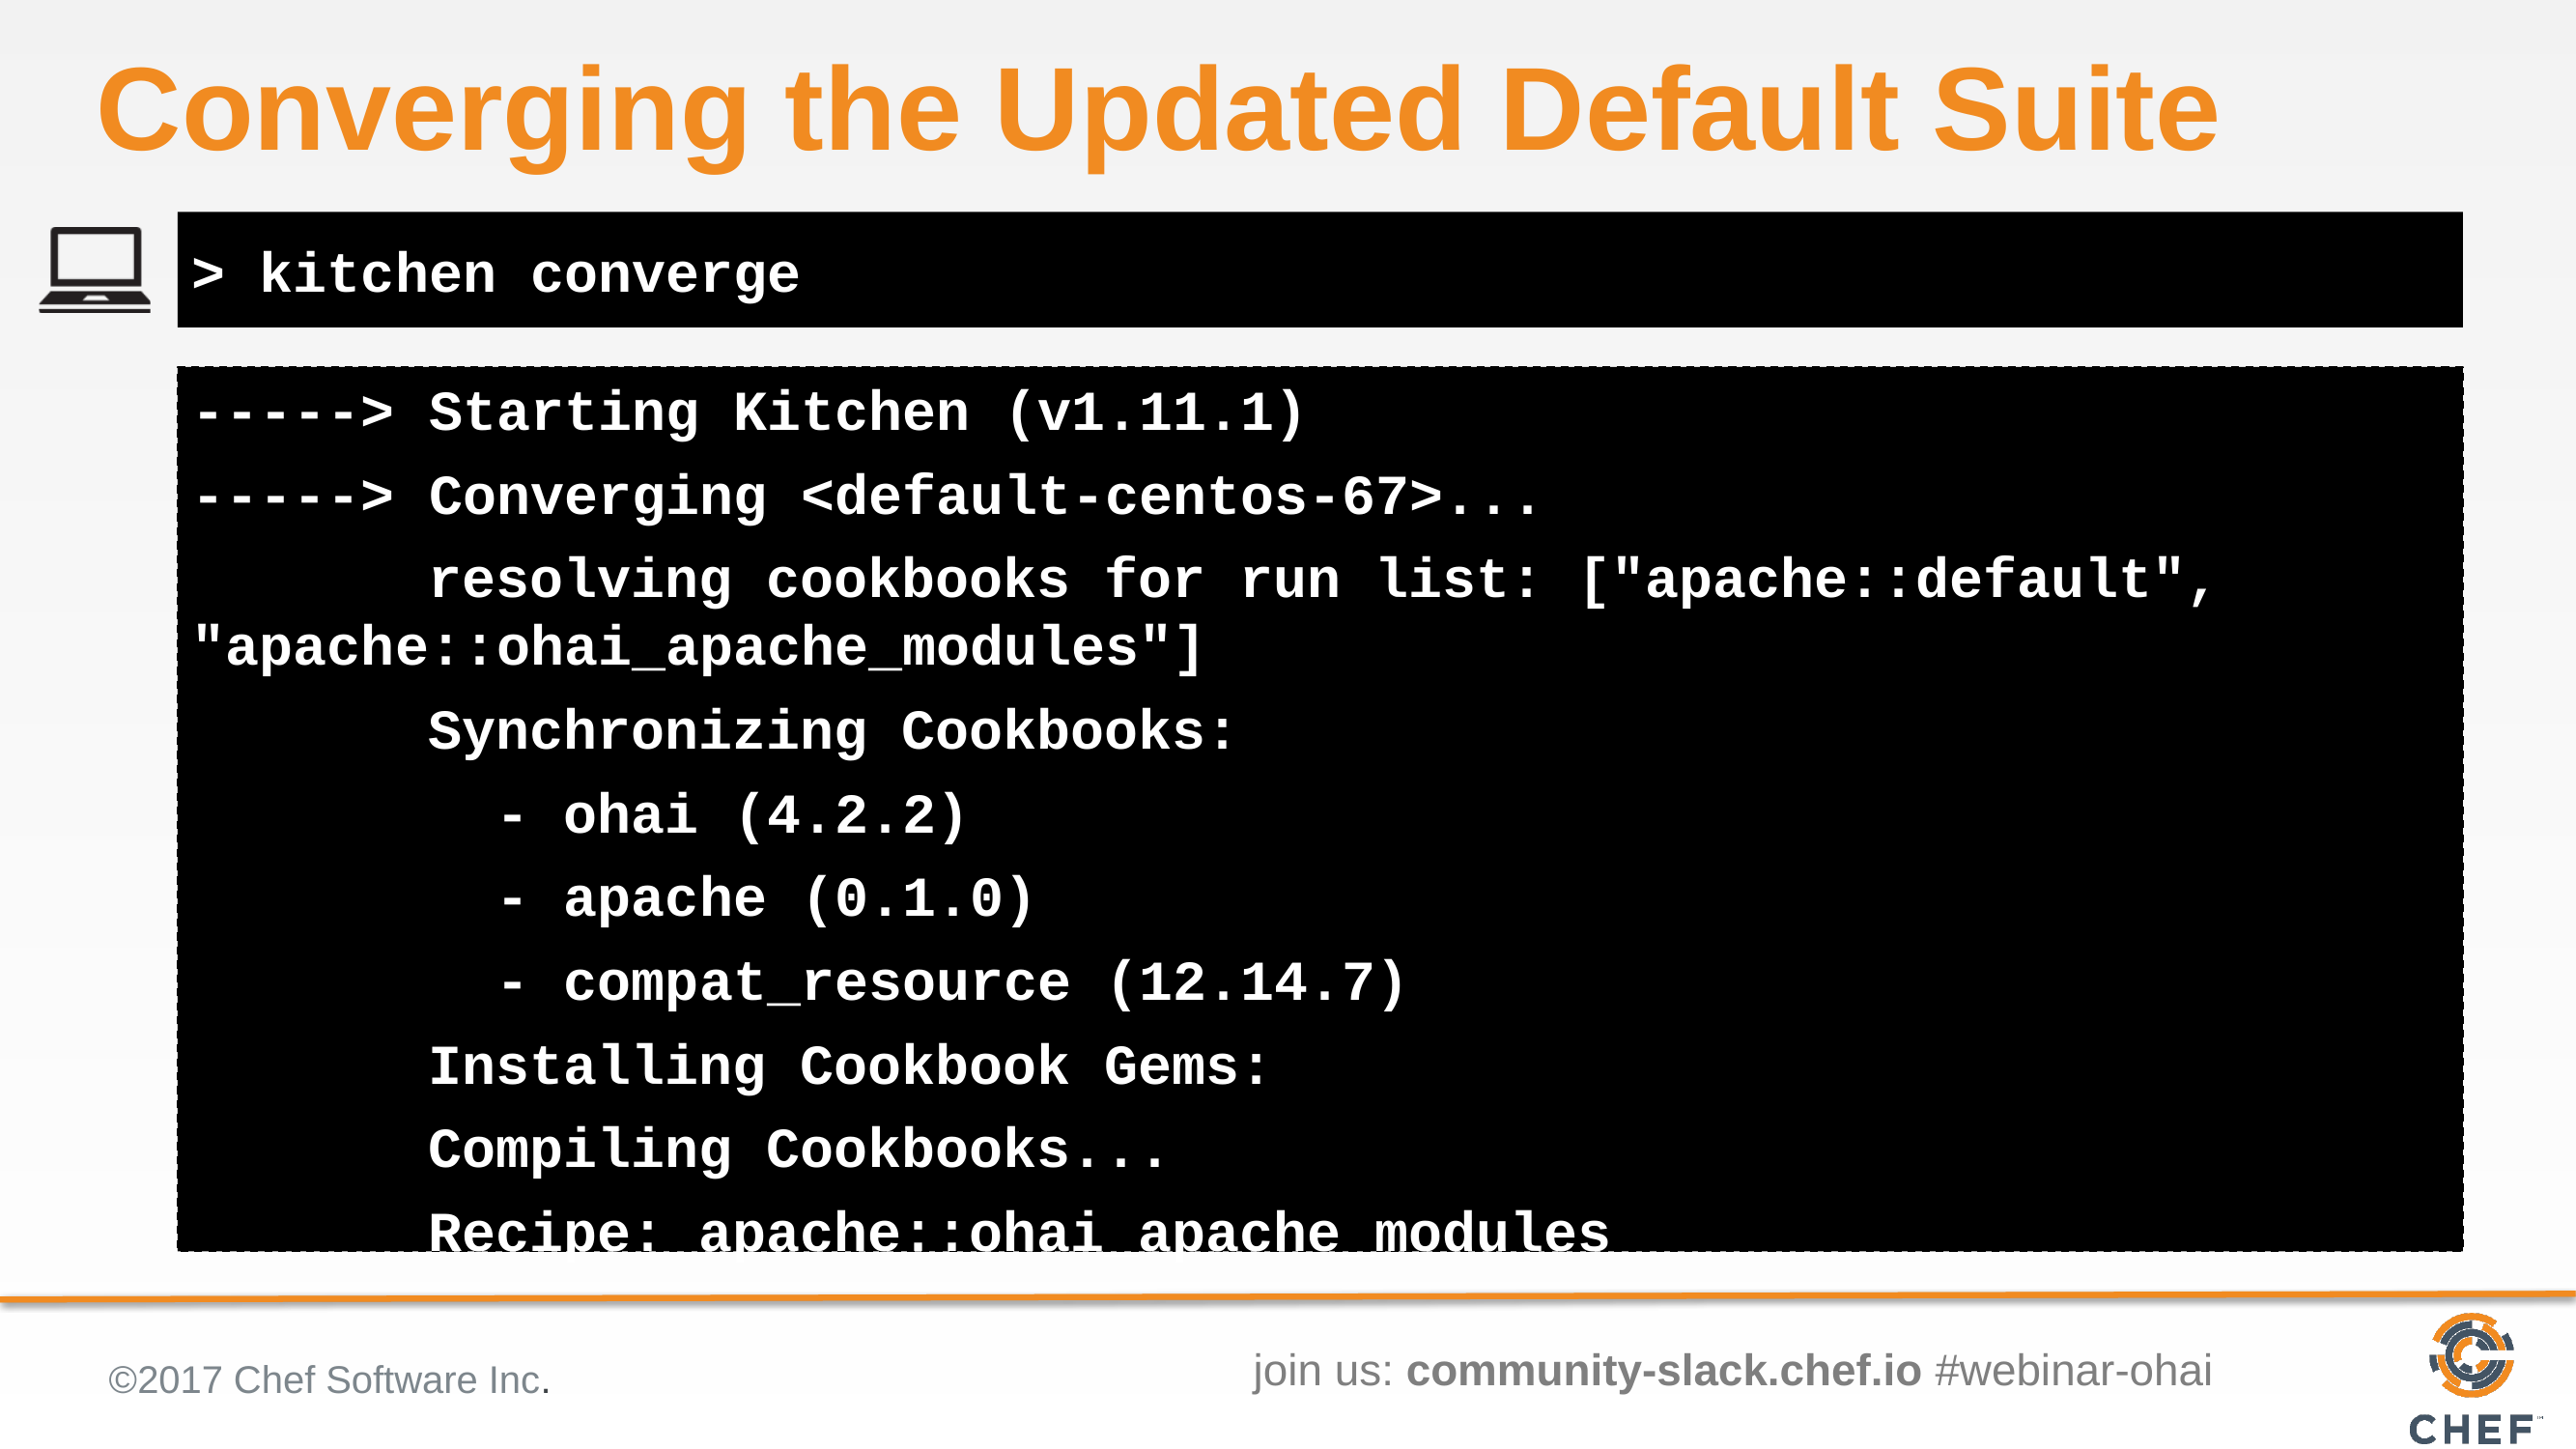

# Converging the Updated Default Suite
> kitchen converge
-----> Starting Kitchen (v1.11.1)
-----> Converging <default-centos-67>...
       resolving cookbooks for run list: ["apache::default", "apache::ohai_apache_modules"]
       Synchronizing Cookbooks:
         - ohai (4.2.2)
         - apache (0.1.0)
         - compat_resource (12.14.7)
       Installing Cookbook Gems:
       Compiling Cookbooks...
       Recipe: apache::ohai_apache_modules